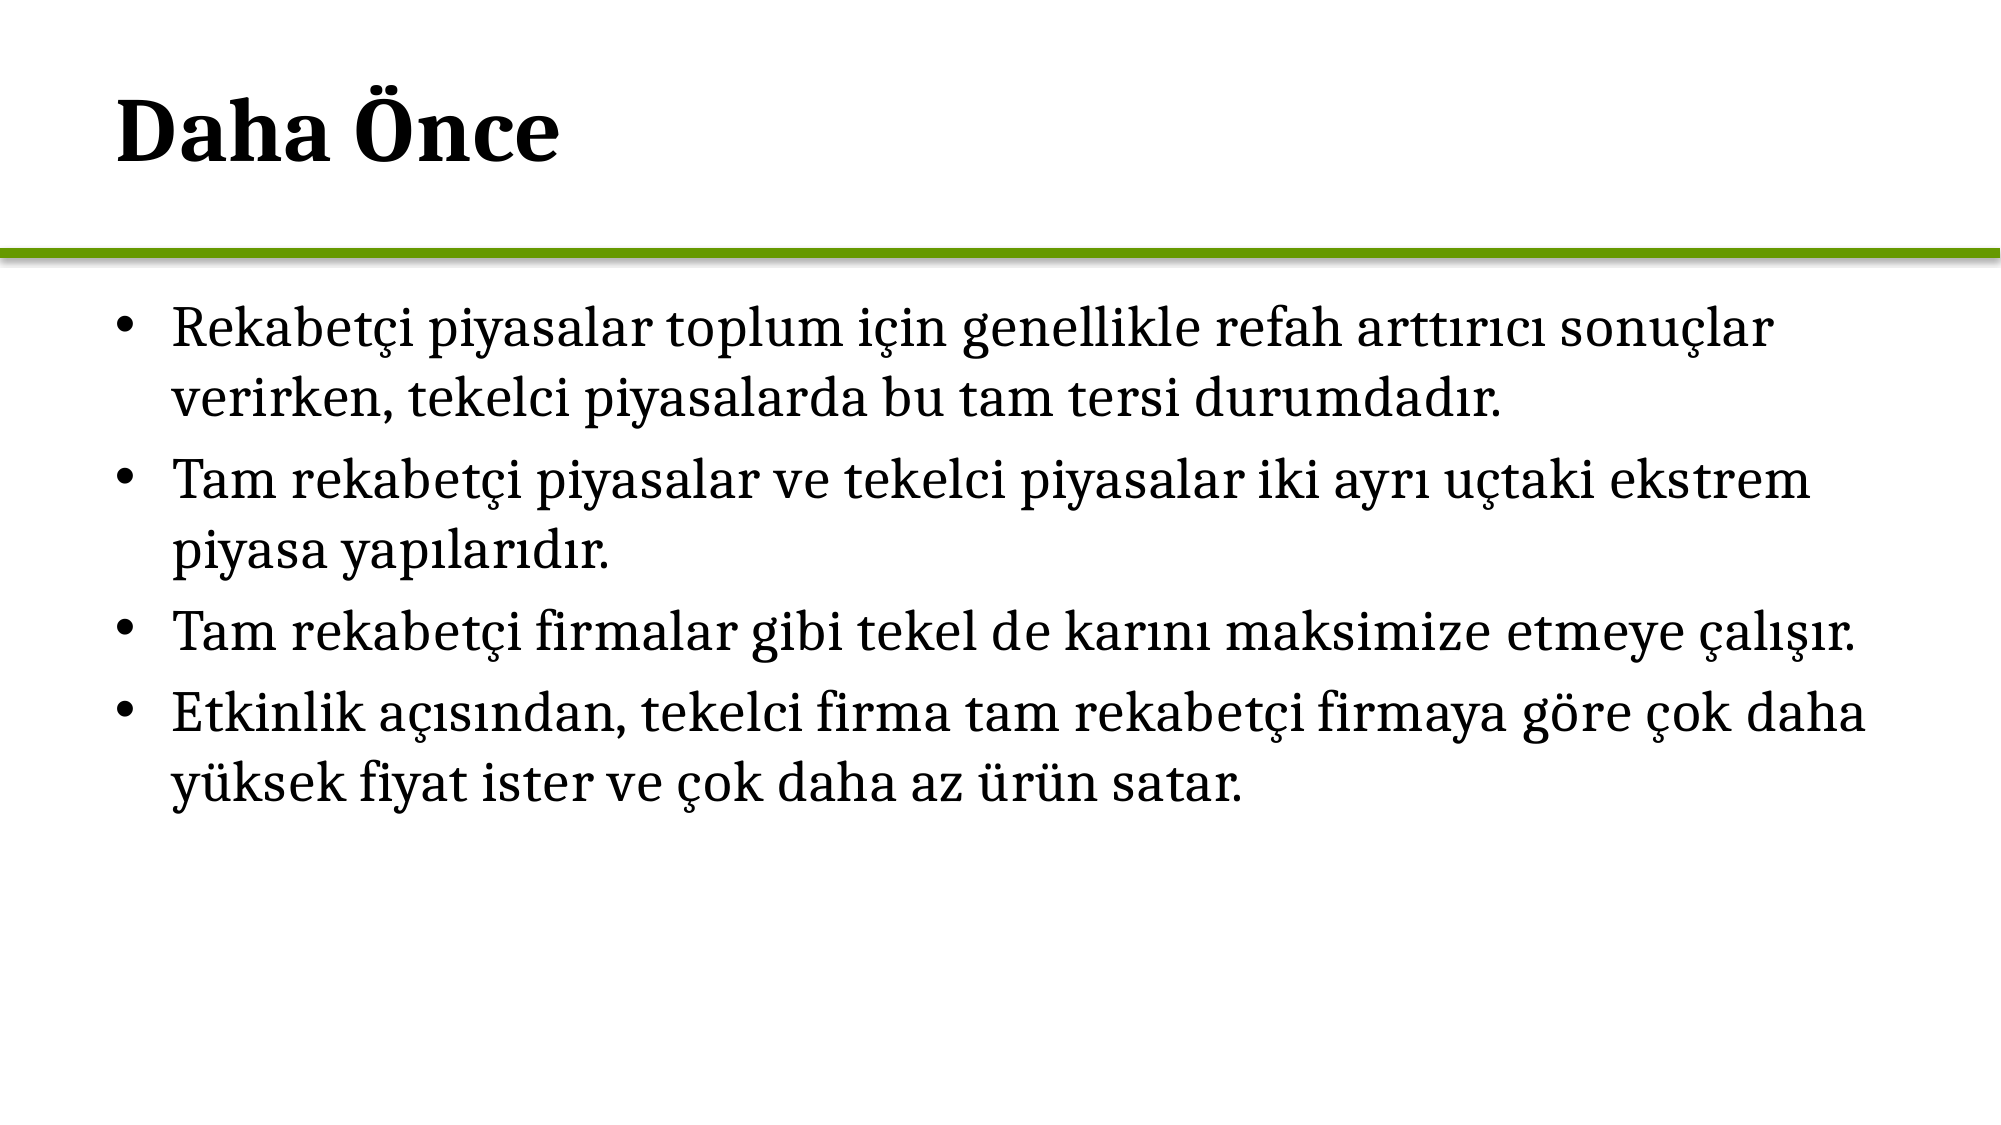

# Daha Önce
Rekabetçi piyasalar toplum için genellikle refah arttırıcı sonuçlar verirken, tekelci piyasalarda bu tam tersi durumdadır.
Tam rekabetçi piyasalar ve tekelci piyasalar iki ayrı uçtaki ekstrem piyasa yapılarıdır.
Tam rekabetçi firmalar gibi tekel de karını maksimize etmeye çalışır.
Etkinlik açısından, tekelci firma tam rekabetçi firmaya göre çok daha yüksek fiyat ister ve çok daha az ürün satar.